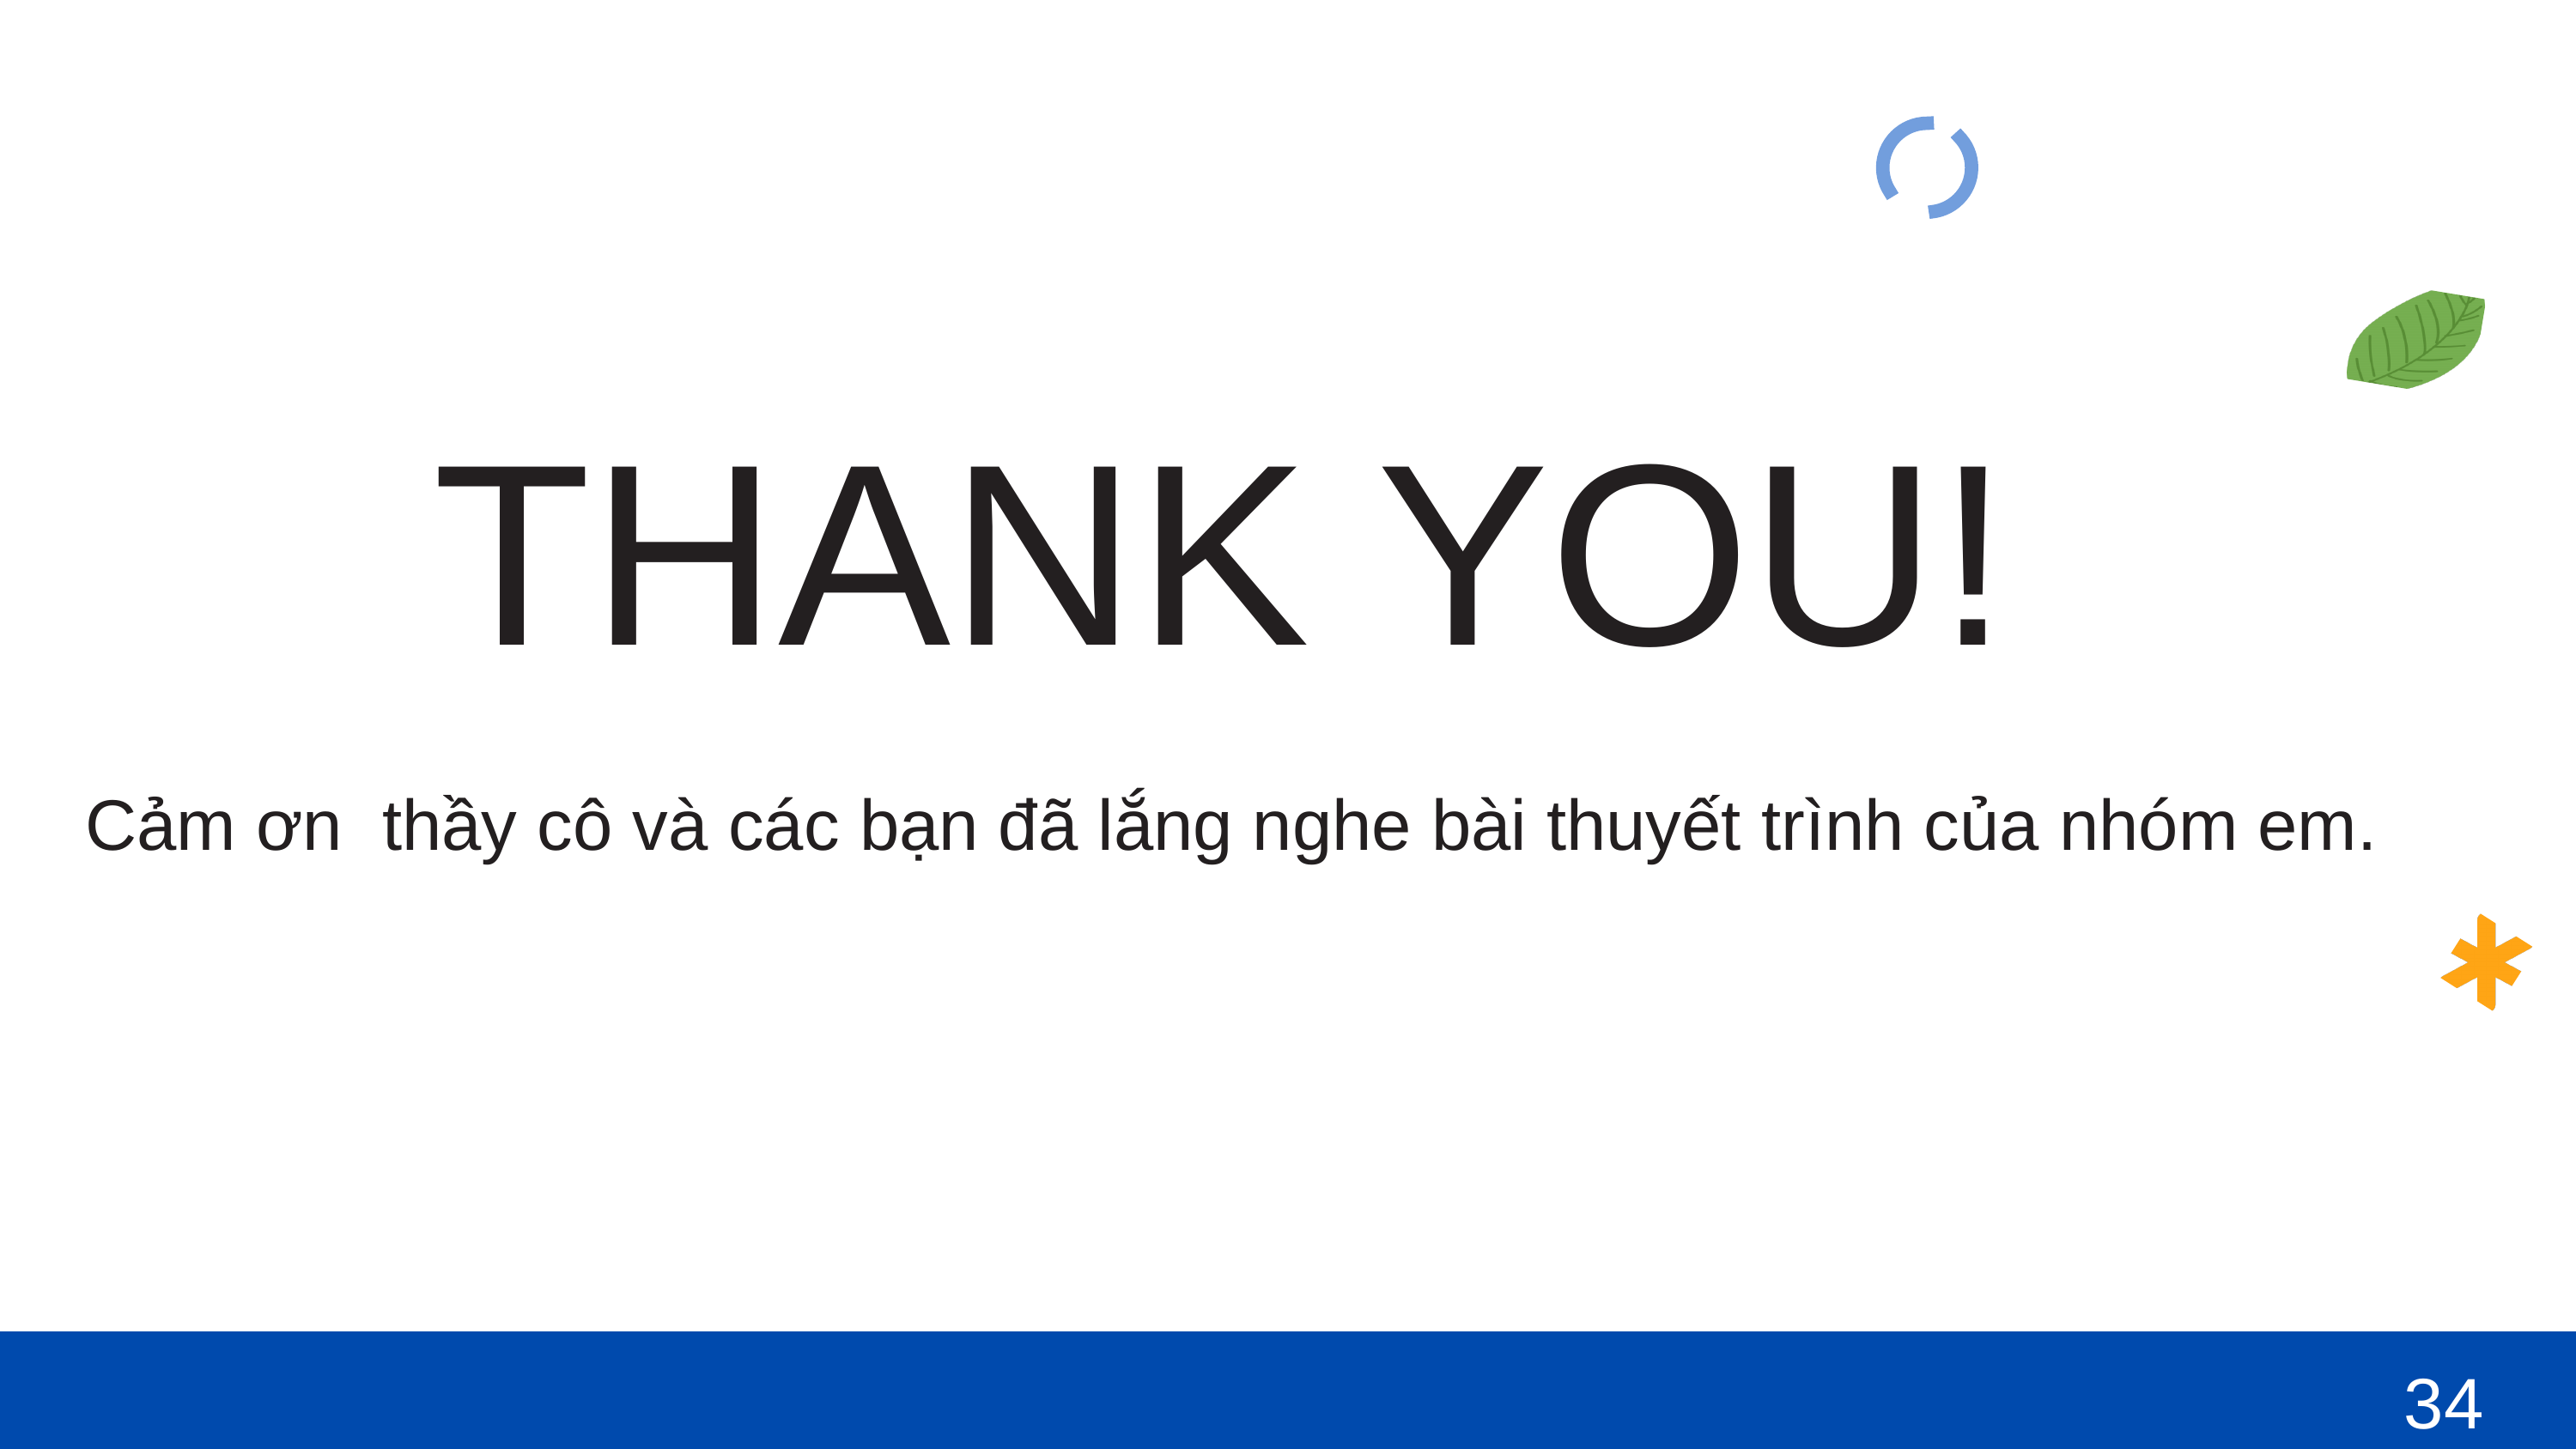

THANK YOU!
Cảm ơn  thầy cô và các bạn đã lắng nghe bài thuyết trình của nhóm em.

34